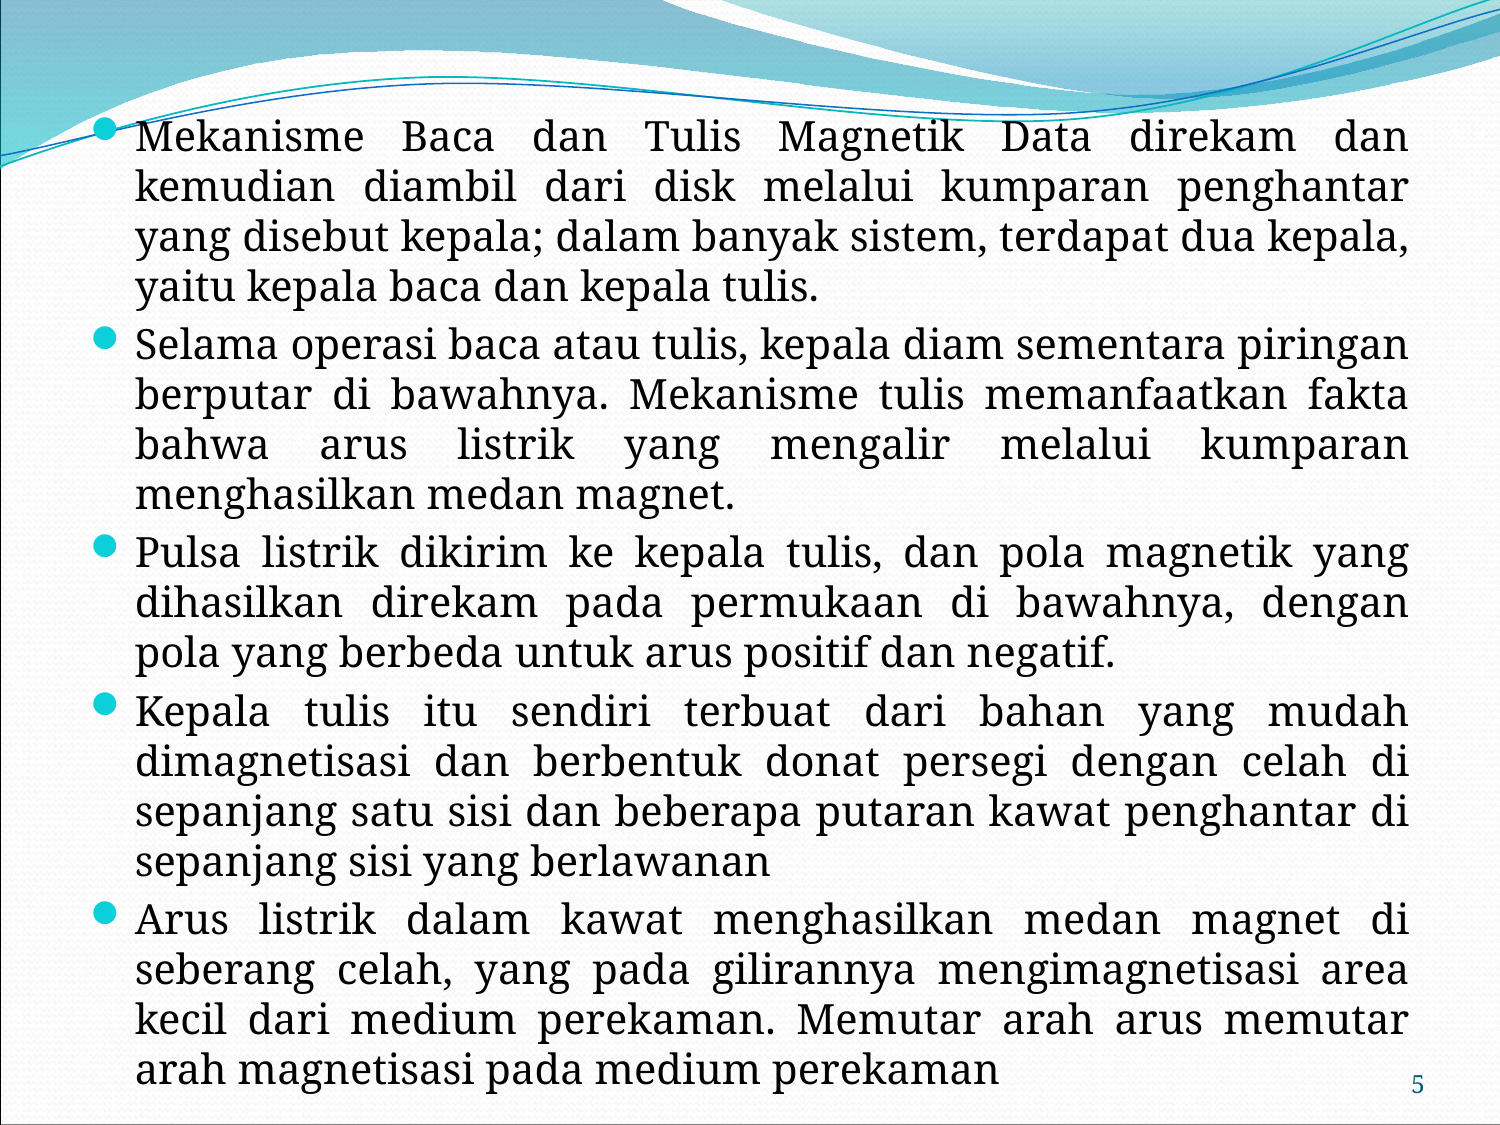

Mekanisme Baca dan Tulis Magnetik Data direkam dan kemudian diambil dari disk melalui kumparan penghantar yang disebut kepala; dalam banyak sistem, terdapat dua kepala, yaitu kepala baca dan kepala tulis.
Selama operasi baca atau tulis, kepala diam sementara piringan berputar di bawahnya. Mekanisme tulis memanfaatkan fakta bahwa arus listrik yang mengalir melalui kumparan menghasilkan medan magnet.
Pulsa listrik dikirim ke kepala tulis, dan pola magnetik yang dihasilkan direkam pada permukaan di bawahnya, dengan pola yang berbeda untuk arus positif dan negatif.
Kepala tulis itu sendiri terbuat dari bahan yang mudah dimagnetisasi dan berbentuk donat persegi dengan celah di sepanjang satu sisi dan beberapa putaran kawat penghantar di sepanjang sisi yang berlawanan
Arus listrik dalam kawat menghasilkan medan magnet di seberang celah, yang pada gilirannya mengimagnetisasi area kecil dari medium perekaman. Memutar arah arus memutar arah magnetisasi pada medium perekaman
5